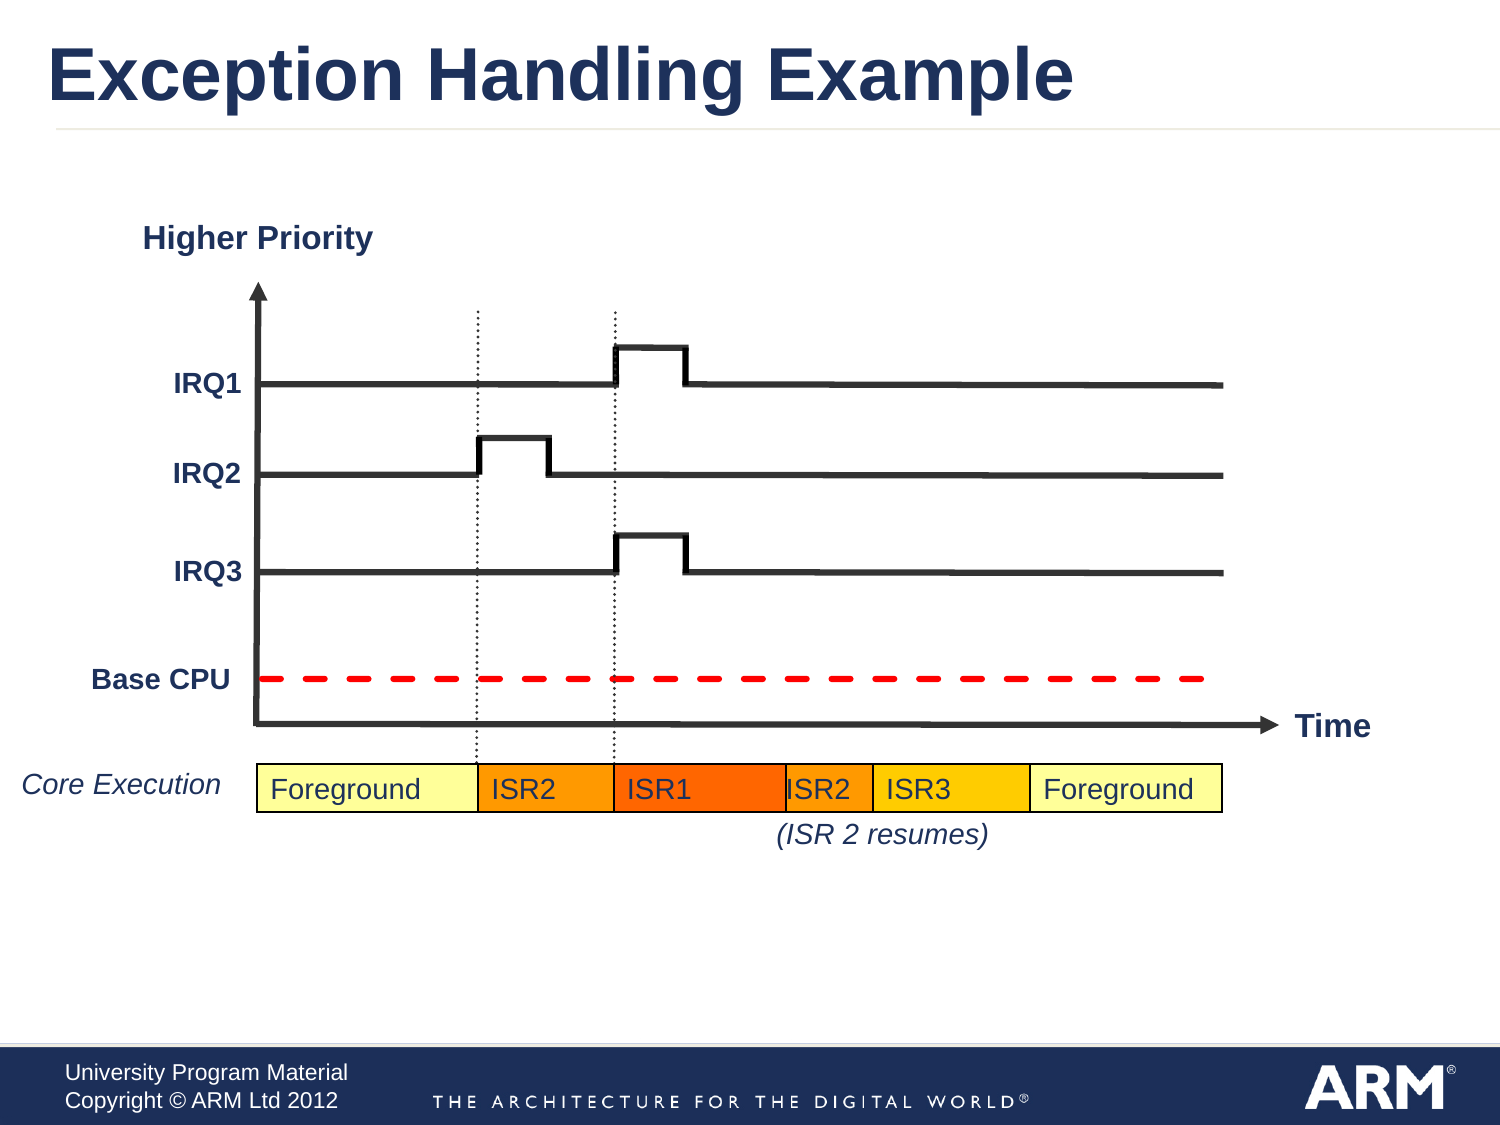

Exception Handling Example
Higher Priority

IRQ1

IRQ2

IRQ3

Base CPU

Time

Core Execution
Foreground
ISR2
ISR1
ISR2
ISR3
Foreground
(ISR 2 resumes)